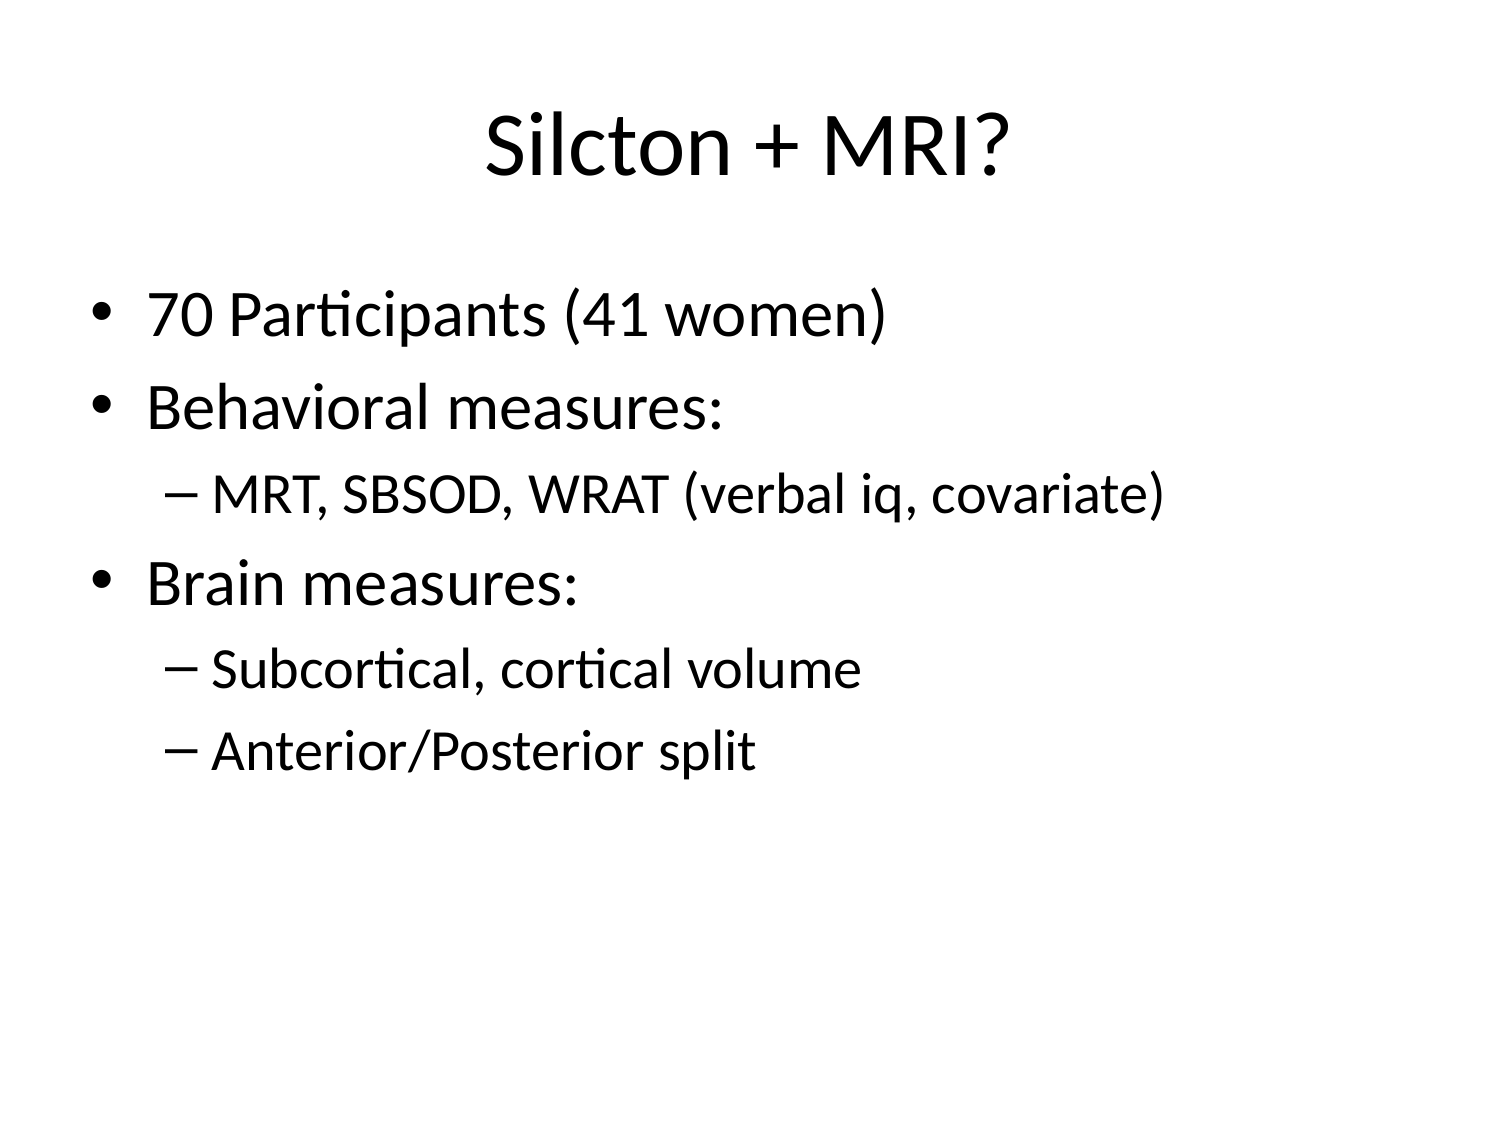

# Silcton + MRI?
70 Participants (41 women)
Behavioral measures:
MRT, SBSOD, WRAT (verbal iq, covariate)
Brain measures:
Subcortical, cortical volume
Anterior/Posterior split